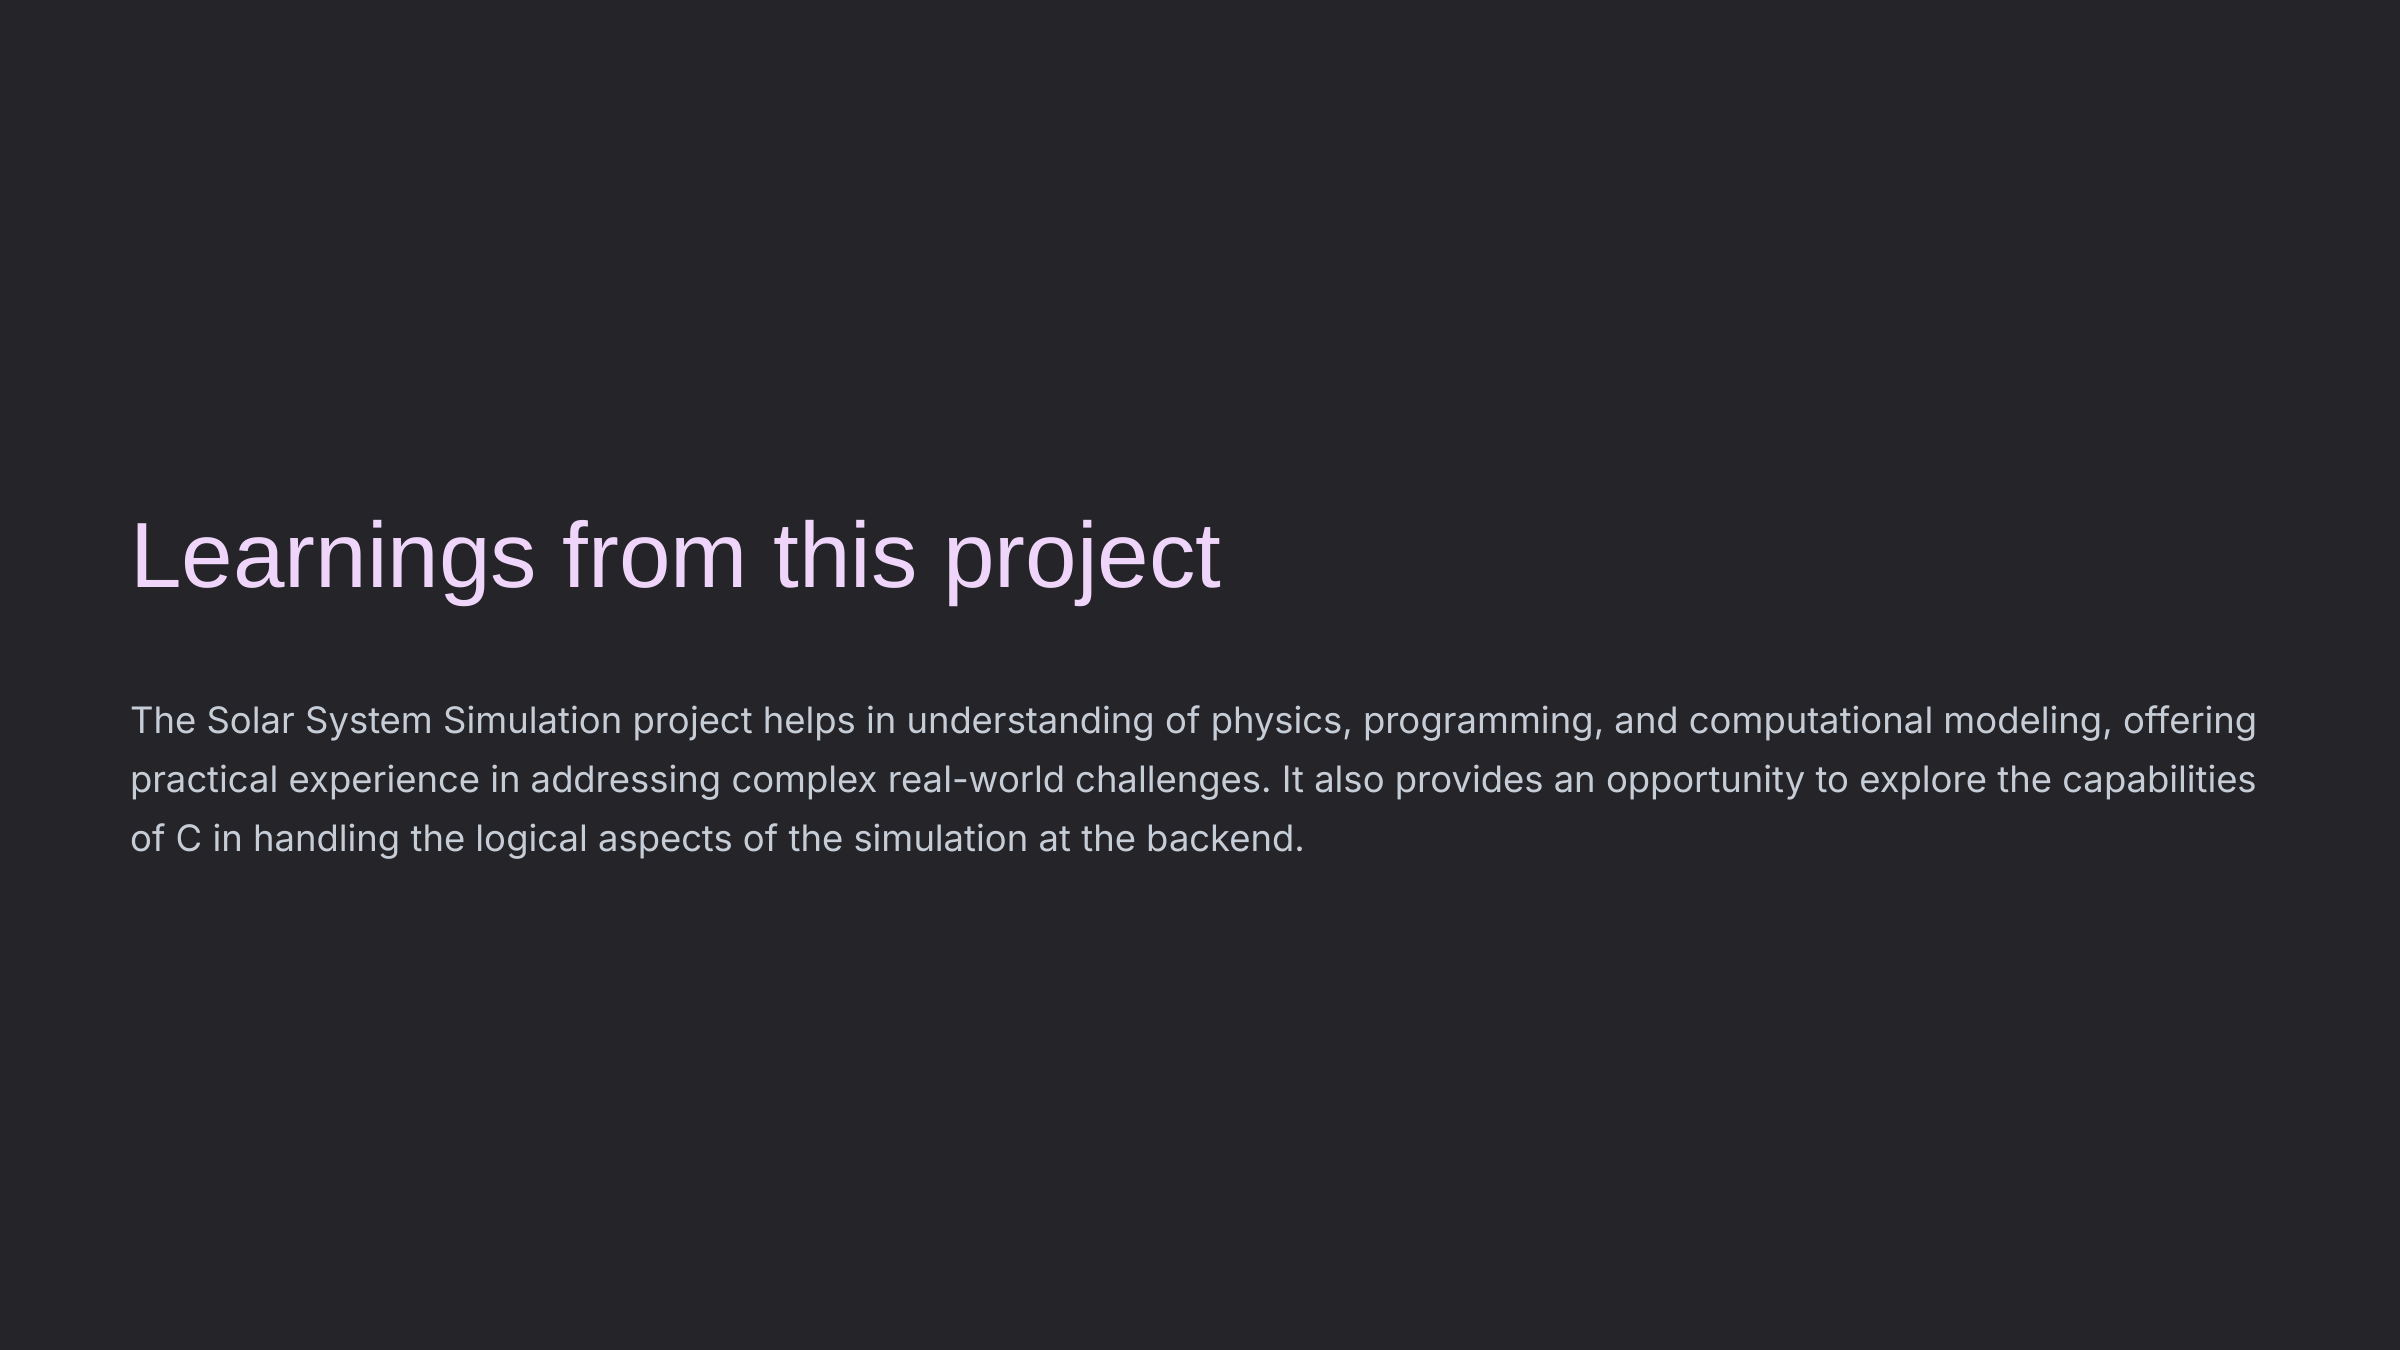

Learnings from this project
The Solar System Simulation project helps in understanding of physics, programming, and computational modeling, offering practical experience in addressing complex real-world challenges. It also provides an opportunity to explore the capabilities of C in handling the logical aspects of the simulation at the backend.